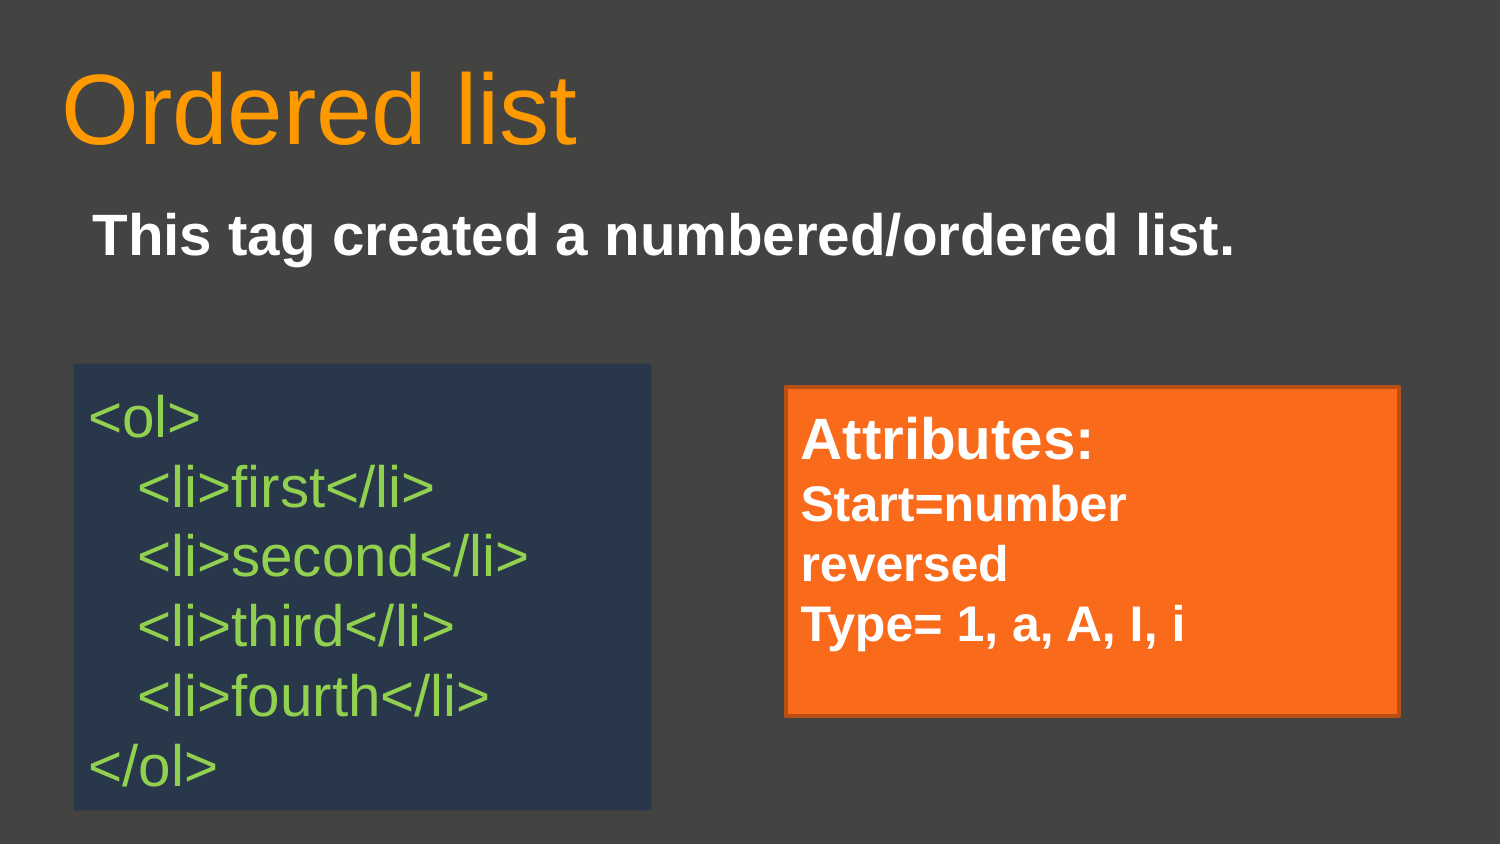

Ordered list
This tag created a numbered/ordered list.
<ol>
   <li>first</li>
   <li>second</li>
   <li>third</li>
   <li>fourth</li>
</ol>

Attributes:
Start=number
reversed
Type= 1, a, A, I, i